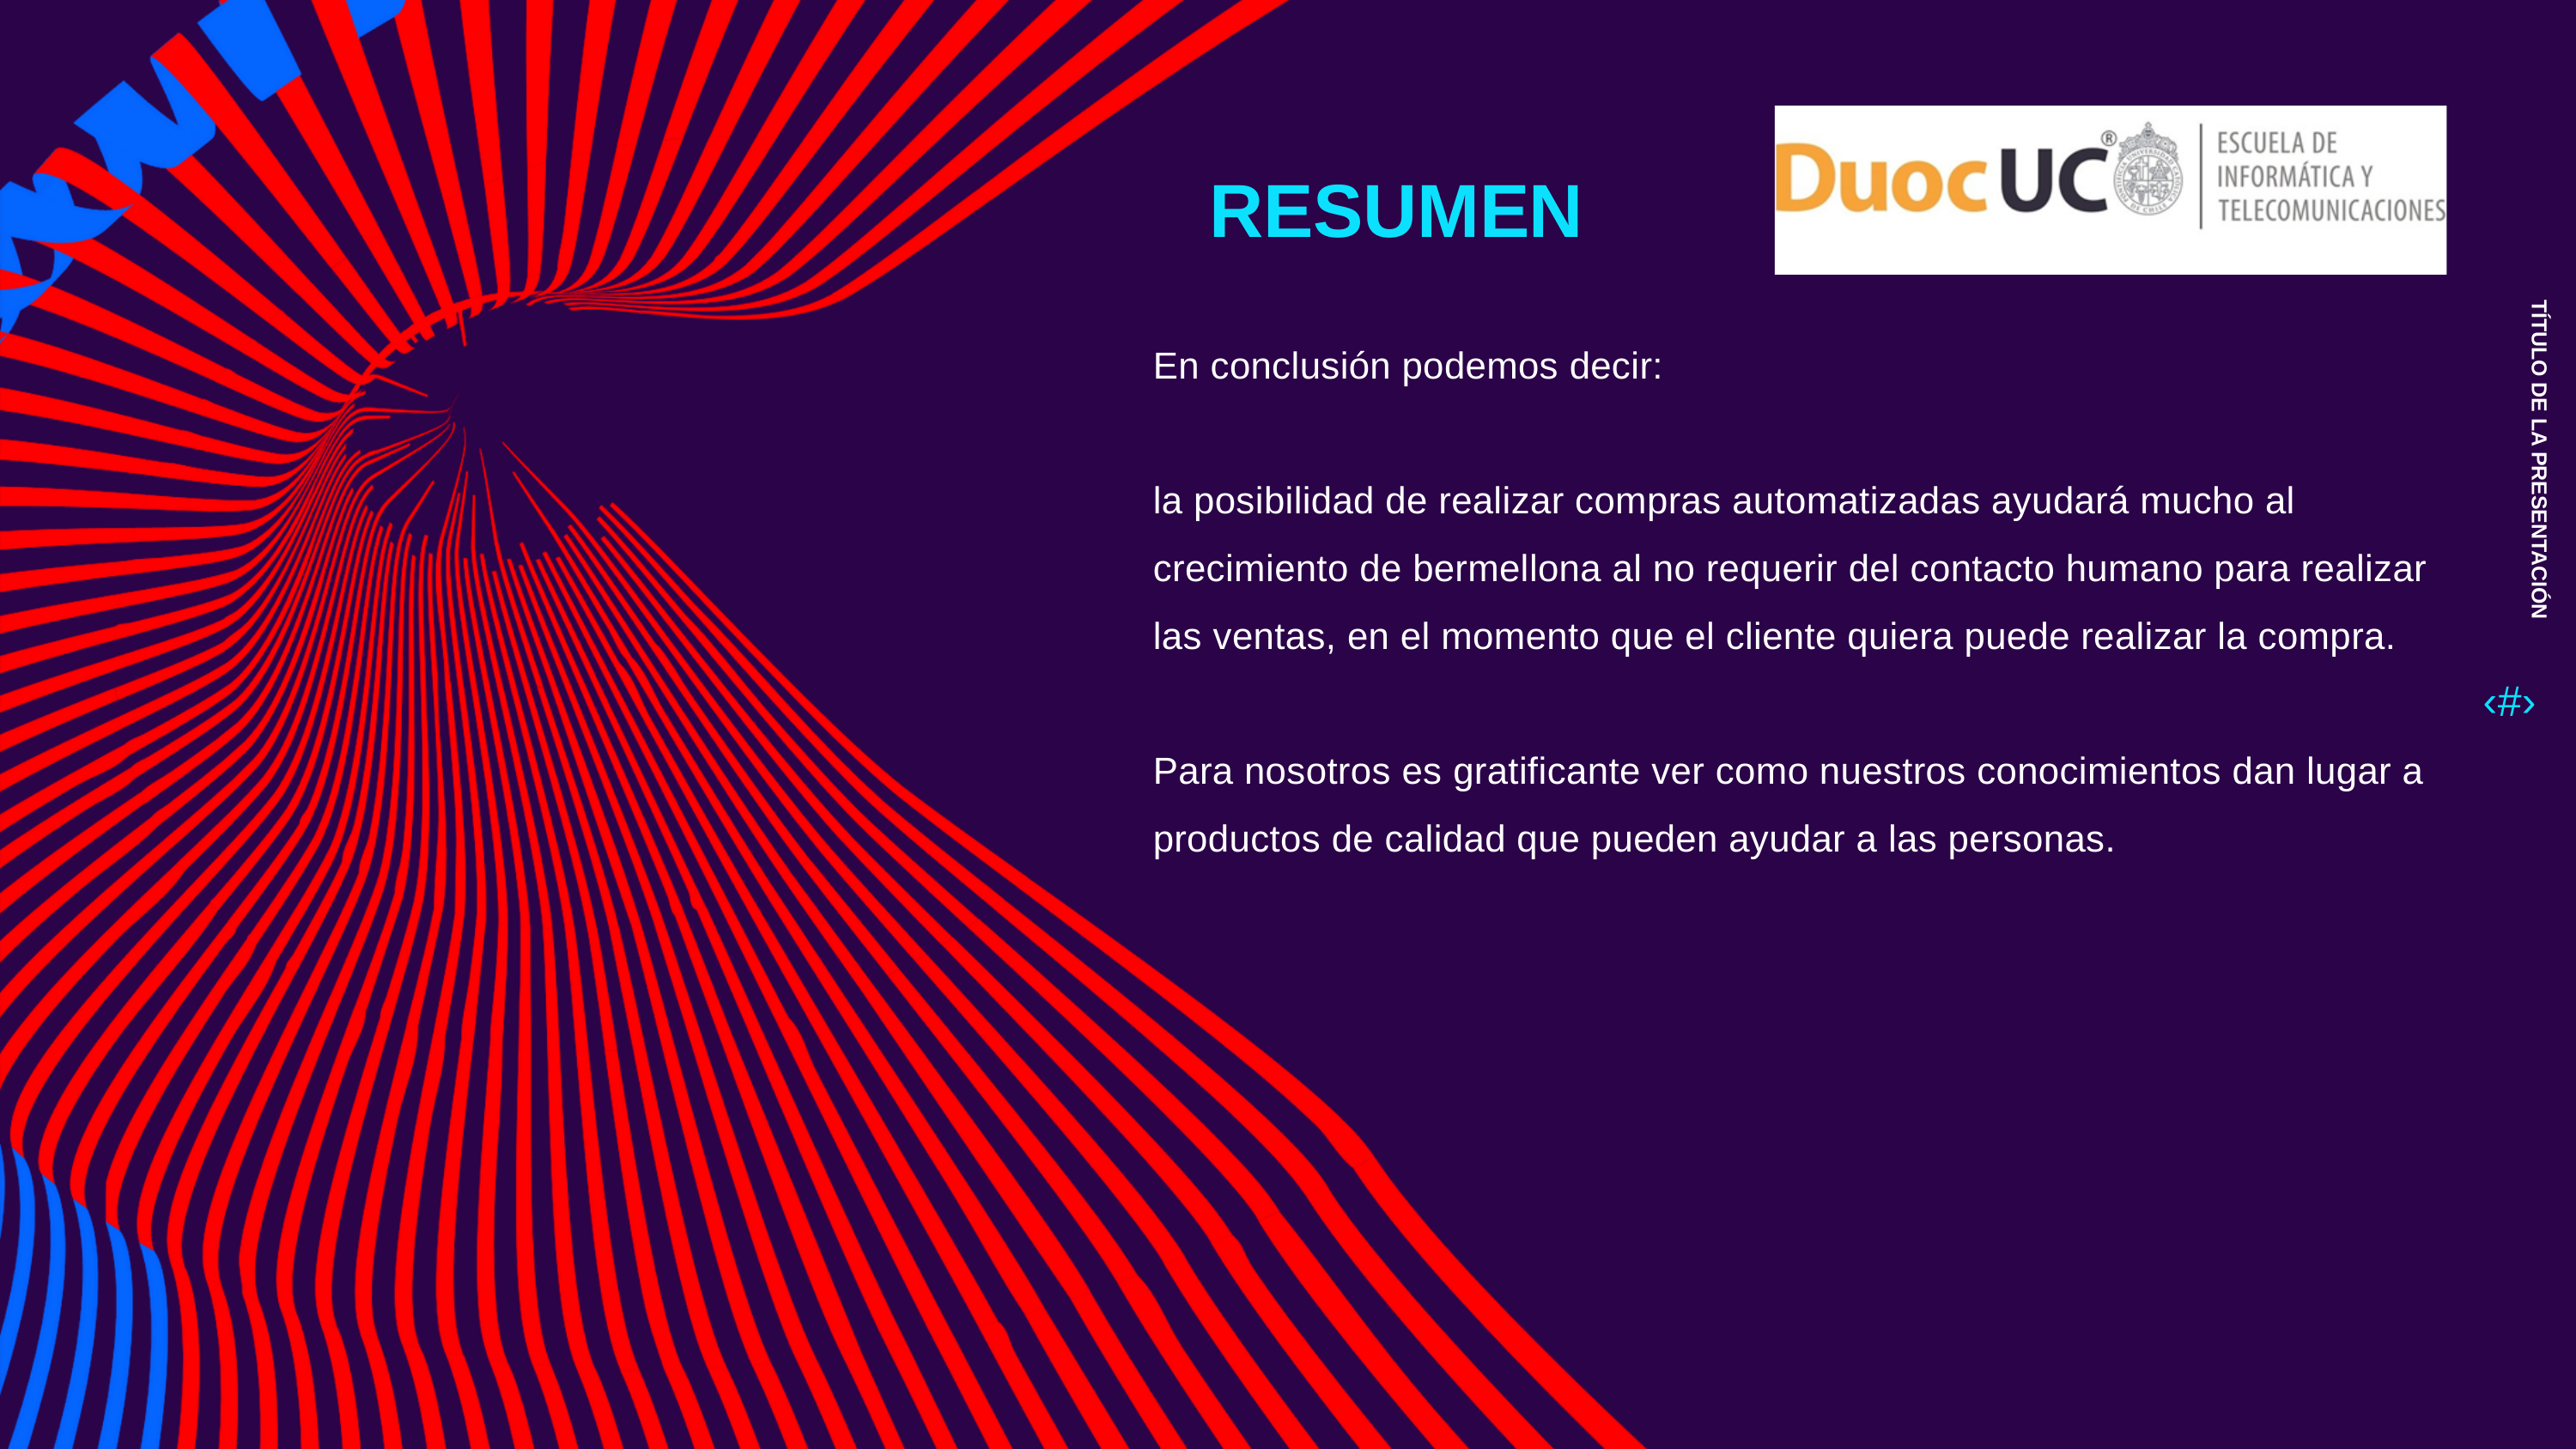

RESUMEN
TÍTULO DE LA PRESENTACIÓN
En conclusión podemos decir:

la posibilidad de realizar compras automatizadas ayudará mucho al crecimiento de bermellona al no requerir del contacto humano para realizar las ventas, en el momento que el cliente quiera puede realizar la compra.

Para nosotros es gratificante ver como nuestros conocimientos dan lugar a productos de calidad que pueden ayudar a las personas.
‹#›